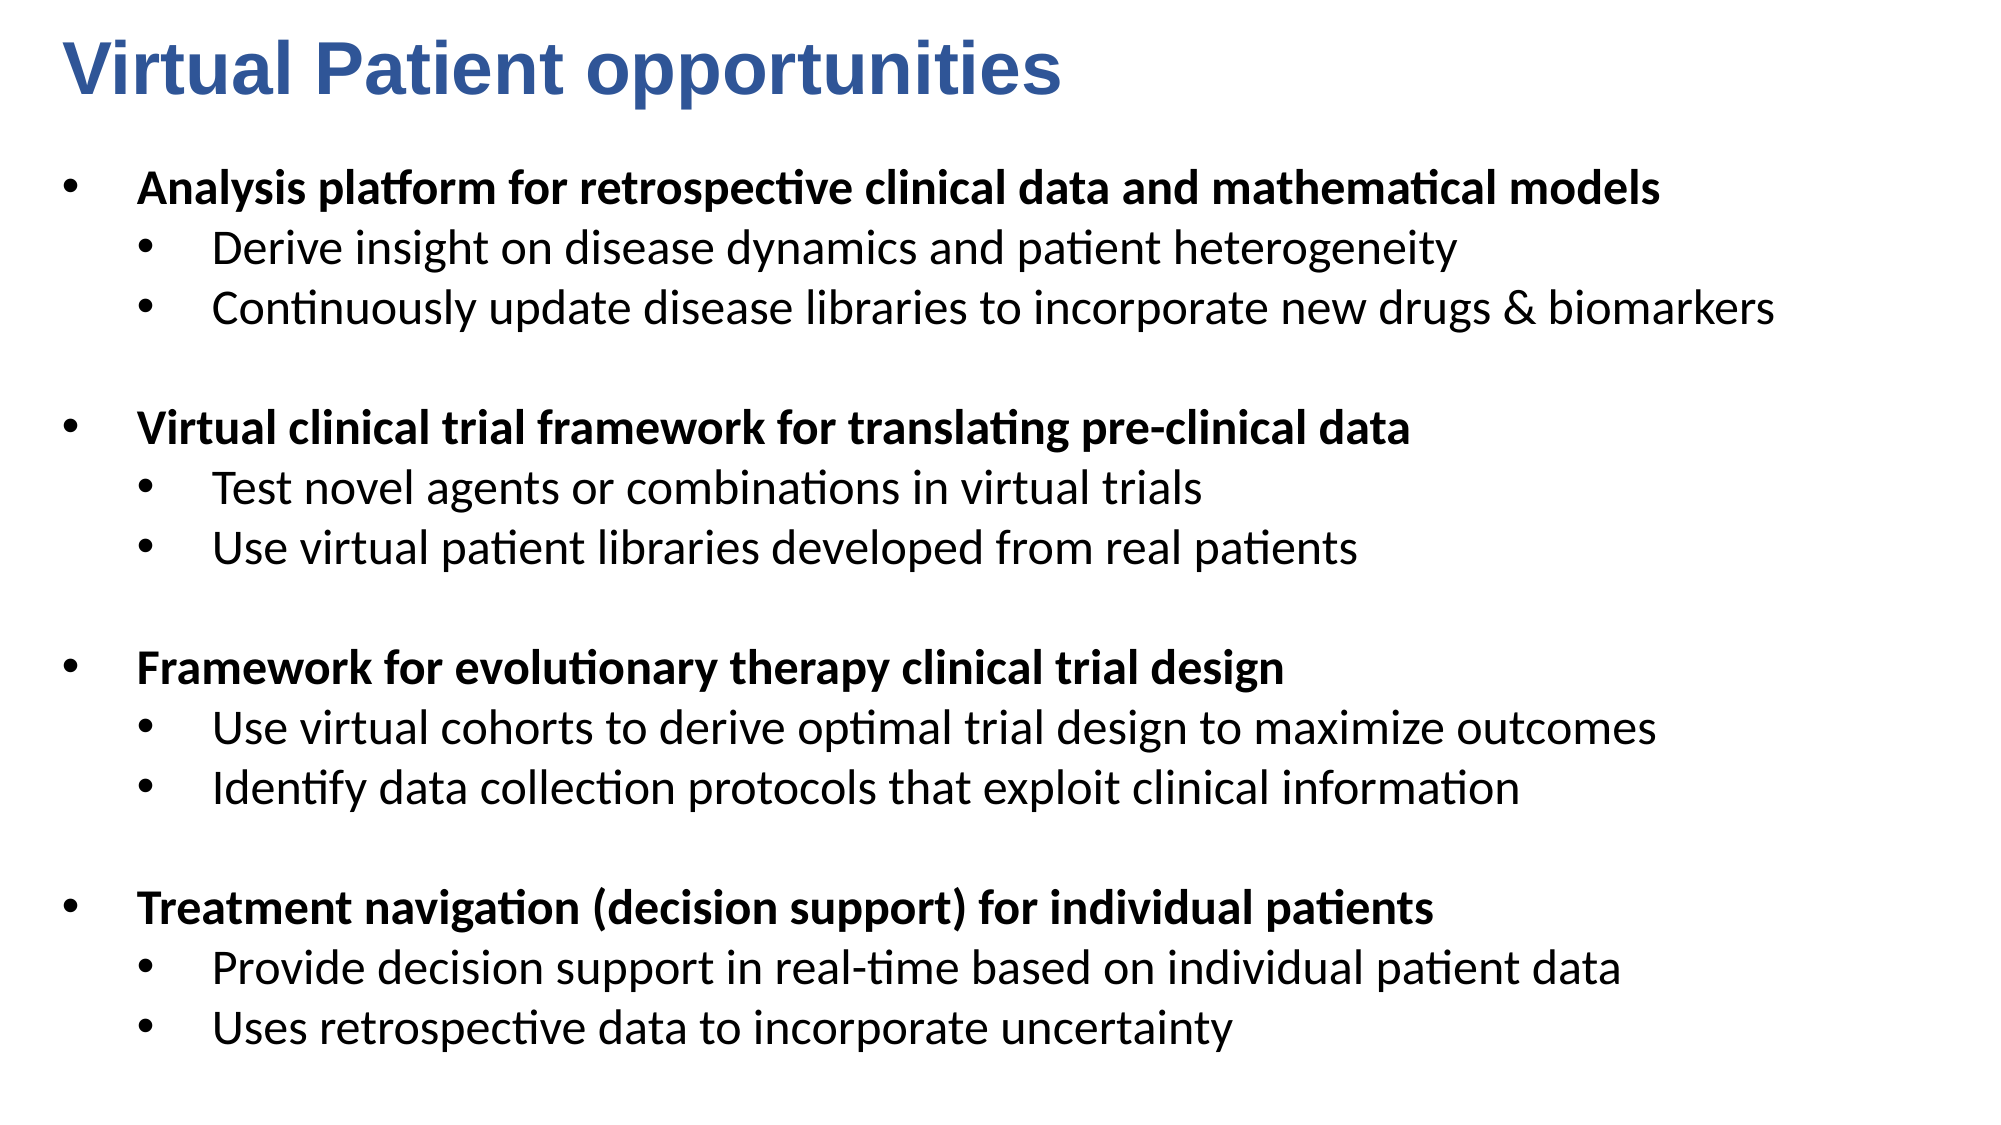

Virtual Patient opportunities
Analysis platform for retrospective clinical data and mathematical models
Derive insight on disease dynamics and patient heterogeneity
Continuously update disease libraries to incorporate new drugs & biomarkers

Virtual clinical trial framework for translating pre-clinical data
Test novel agents or combinations in virtual trials
Use virtual patient libraries developed from real patients

Framework for evolutionary therapy clinical trial design
Use virtual cohorts to derive optimal trial design to maximize outcomes
Identify data collection protocols that exploit clinical information

Treatment navigation (decision support) for individual patients
Provide decision support in real-time based on individual patient data
Uses retrospective data to incorporate uncertainty